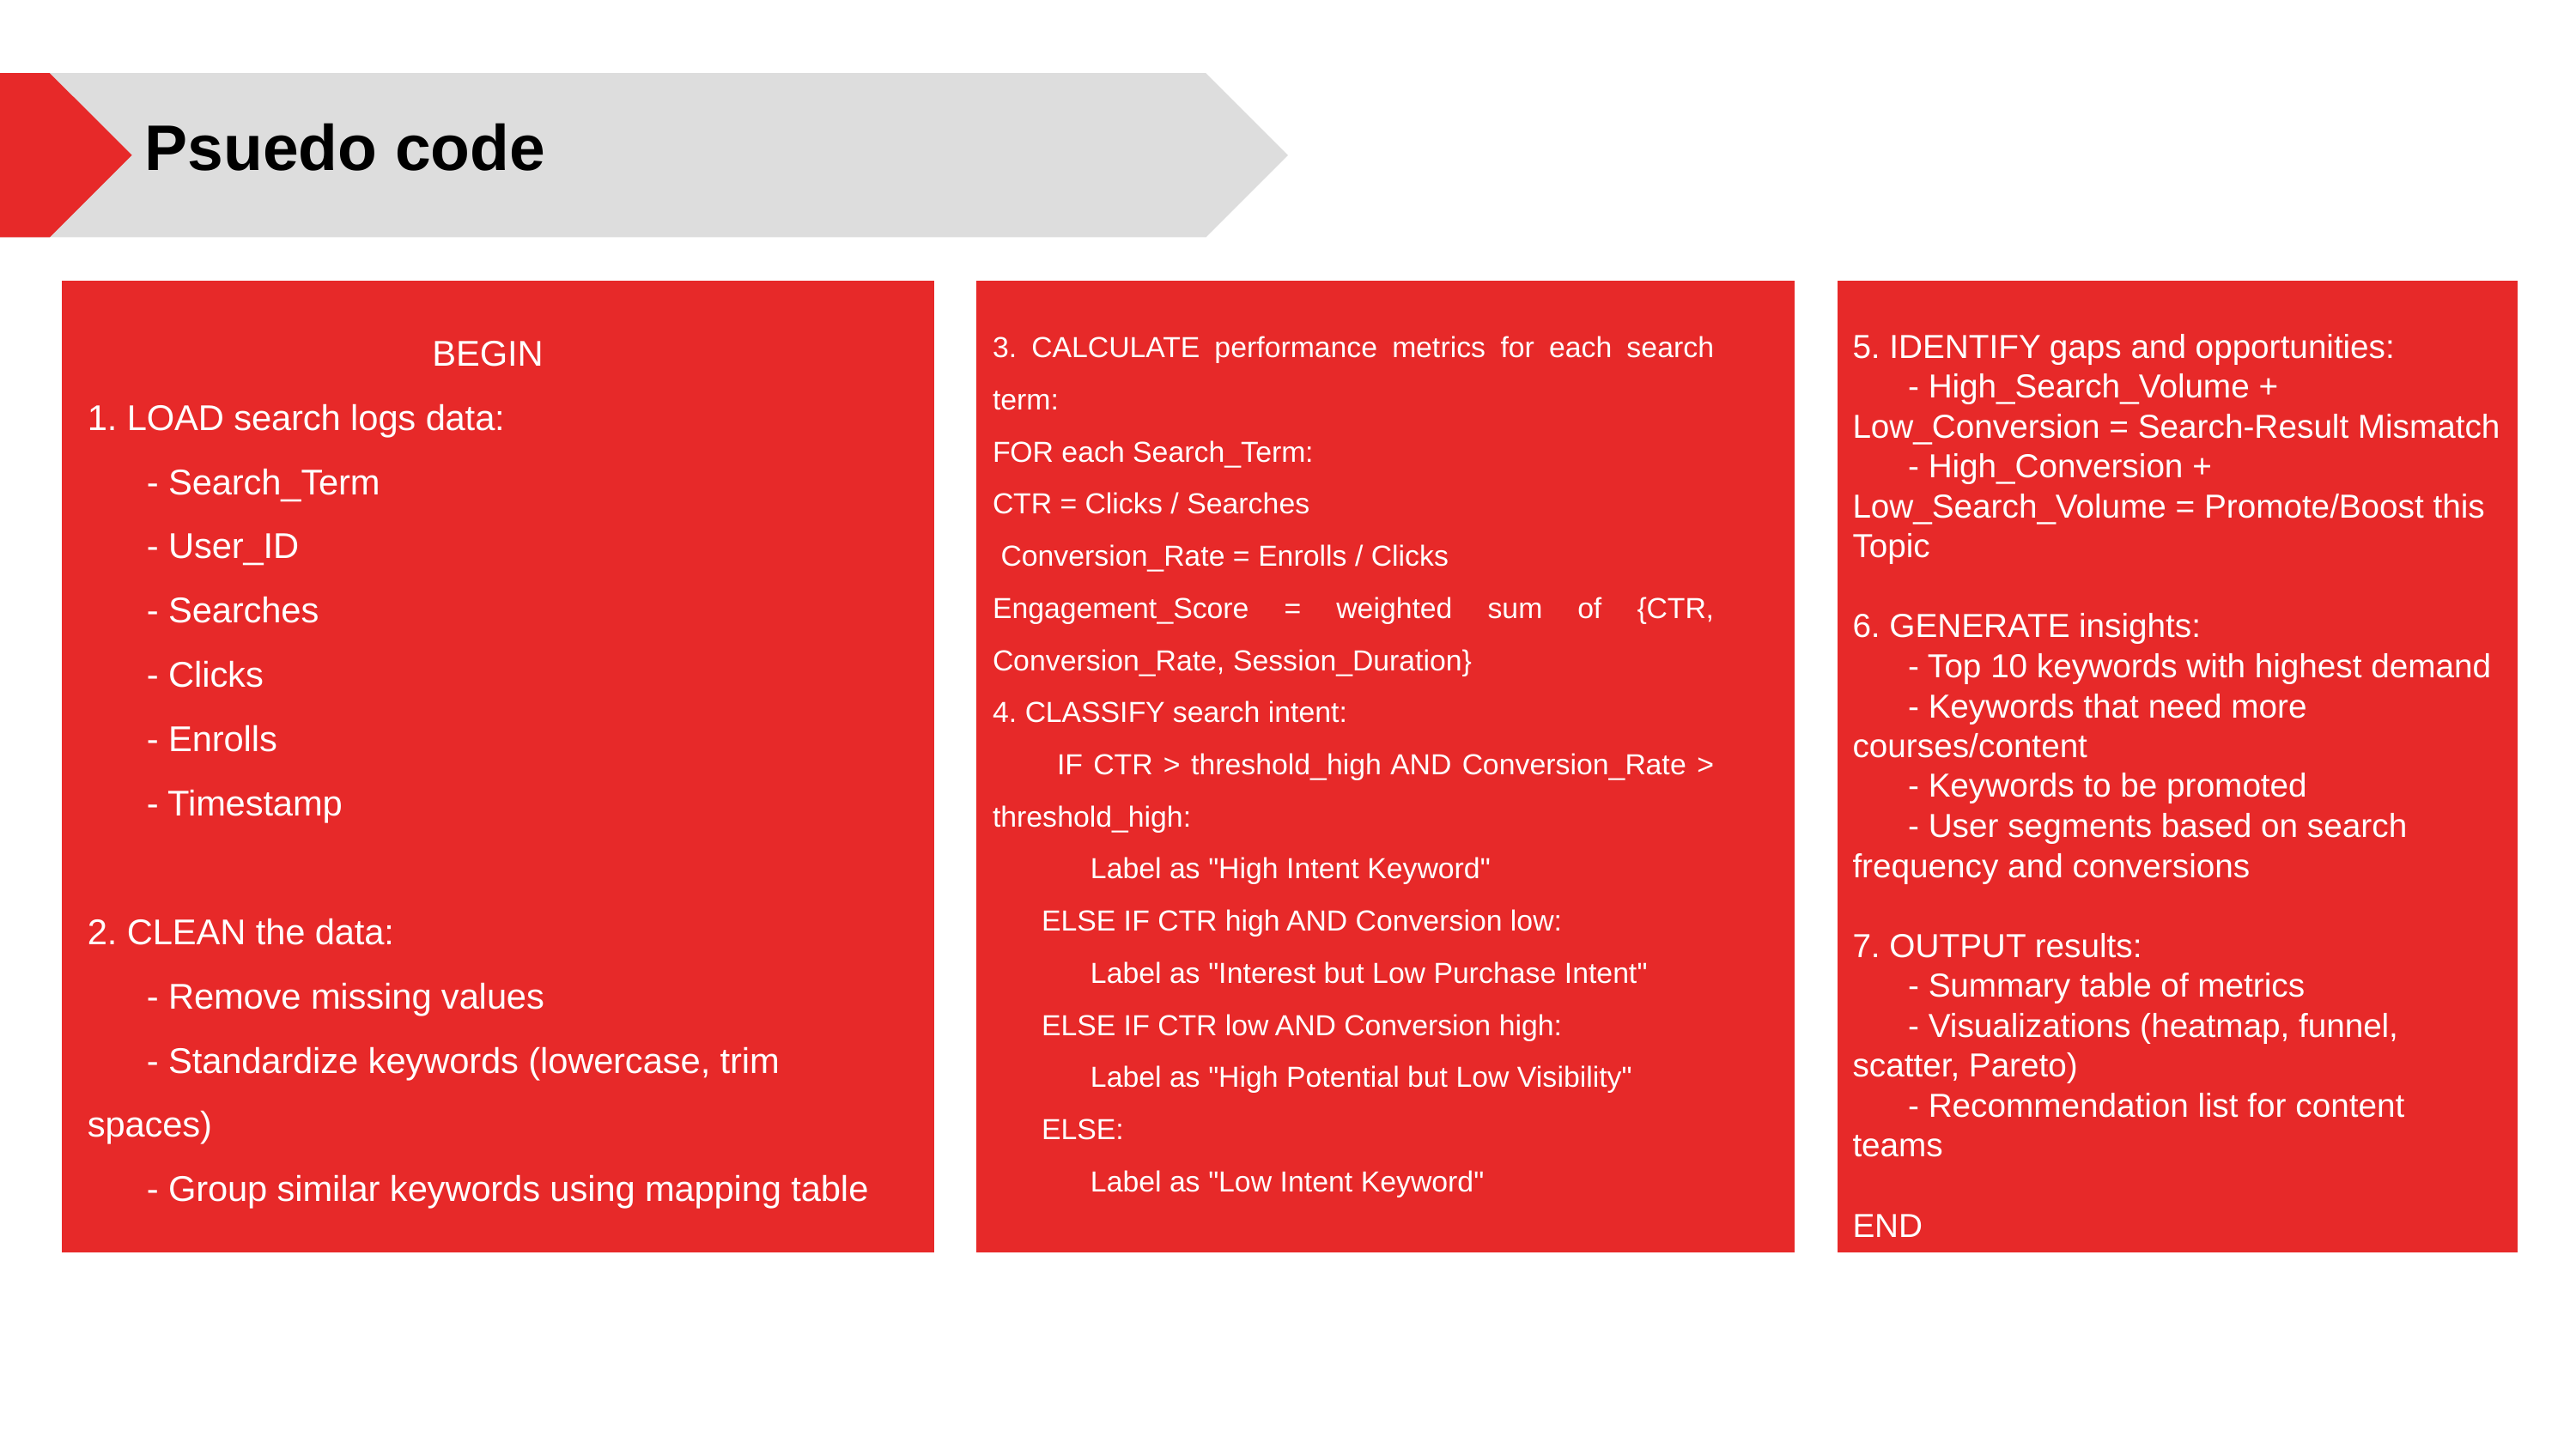

Psuedo code

BEGIN
1. LOAD search logs data:
      - Search_Term
      - User_ID
      - Searches
      - Clicks
      - Enrolls
      - Timestamp

2. CLEAN the data:
      - Remove missing values
      - Standardize keywords (lowercase, trim spaces)
      - Group similar keywords using mapping table

3. CALCULATE performance metrics for each search term:
FOR each Search_Term:
CTR = Clicks / Searches
 Conversion_Rate = Enrolls / Clicks
Engagement_Score = weighted sum of {CTR, Conversion_Rate, Session_Duration}
4. CLASSIFY search intent:
      IF CTR > threshold_high AND Conversion_Rate > threshold_high:
            Label as "High Intent Keyword"
      ELSE IF CTR high AND Conversion low:
            Label as "Interest but Low Purchase Intent"
      ELSE IF CTR low AND Conversion high:
            Label as "High Potential but Low Visibility"
      ELSE:
            Label as "Low Intent Keyword"
5. IDENTIFY gaps and opportunities:
      - High_Search_Volume + Low_Conversion = Search-Result Mismatch
      - High_Conversion + Low_Search_Volume = Promote/Boost this Topic

6. GENERATE insights:
      - Top 10 keywords with highest demand
      - Keywords that need more courses/content
      - Keywords to be promoted
      - User segments based on search frequency and conversions

7. OUTPUT results:
      - Summary table of metrics
      - Visualizations (heatmap, funnel, scatter, Pareto)
      - Recommendation list for content teams

END